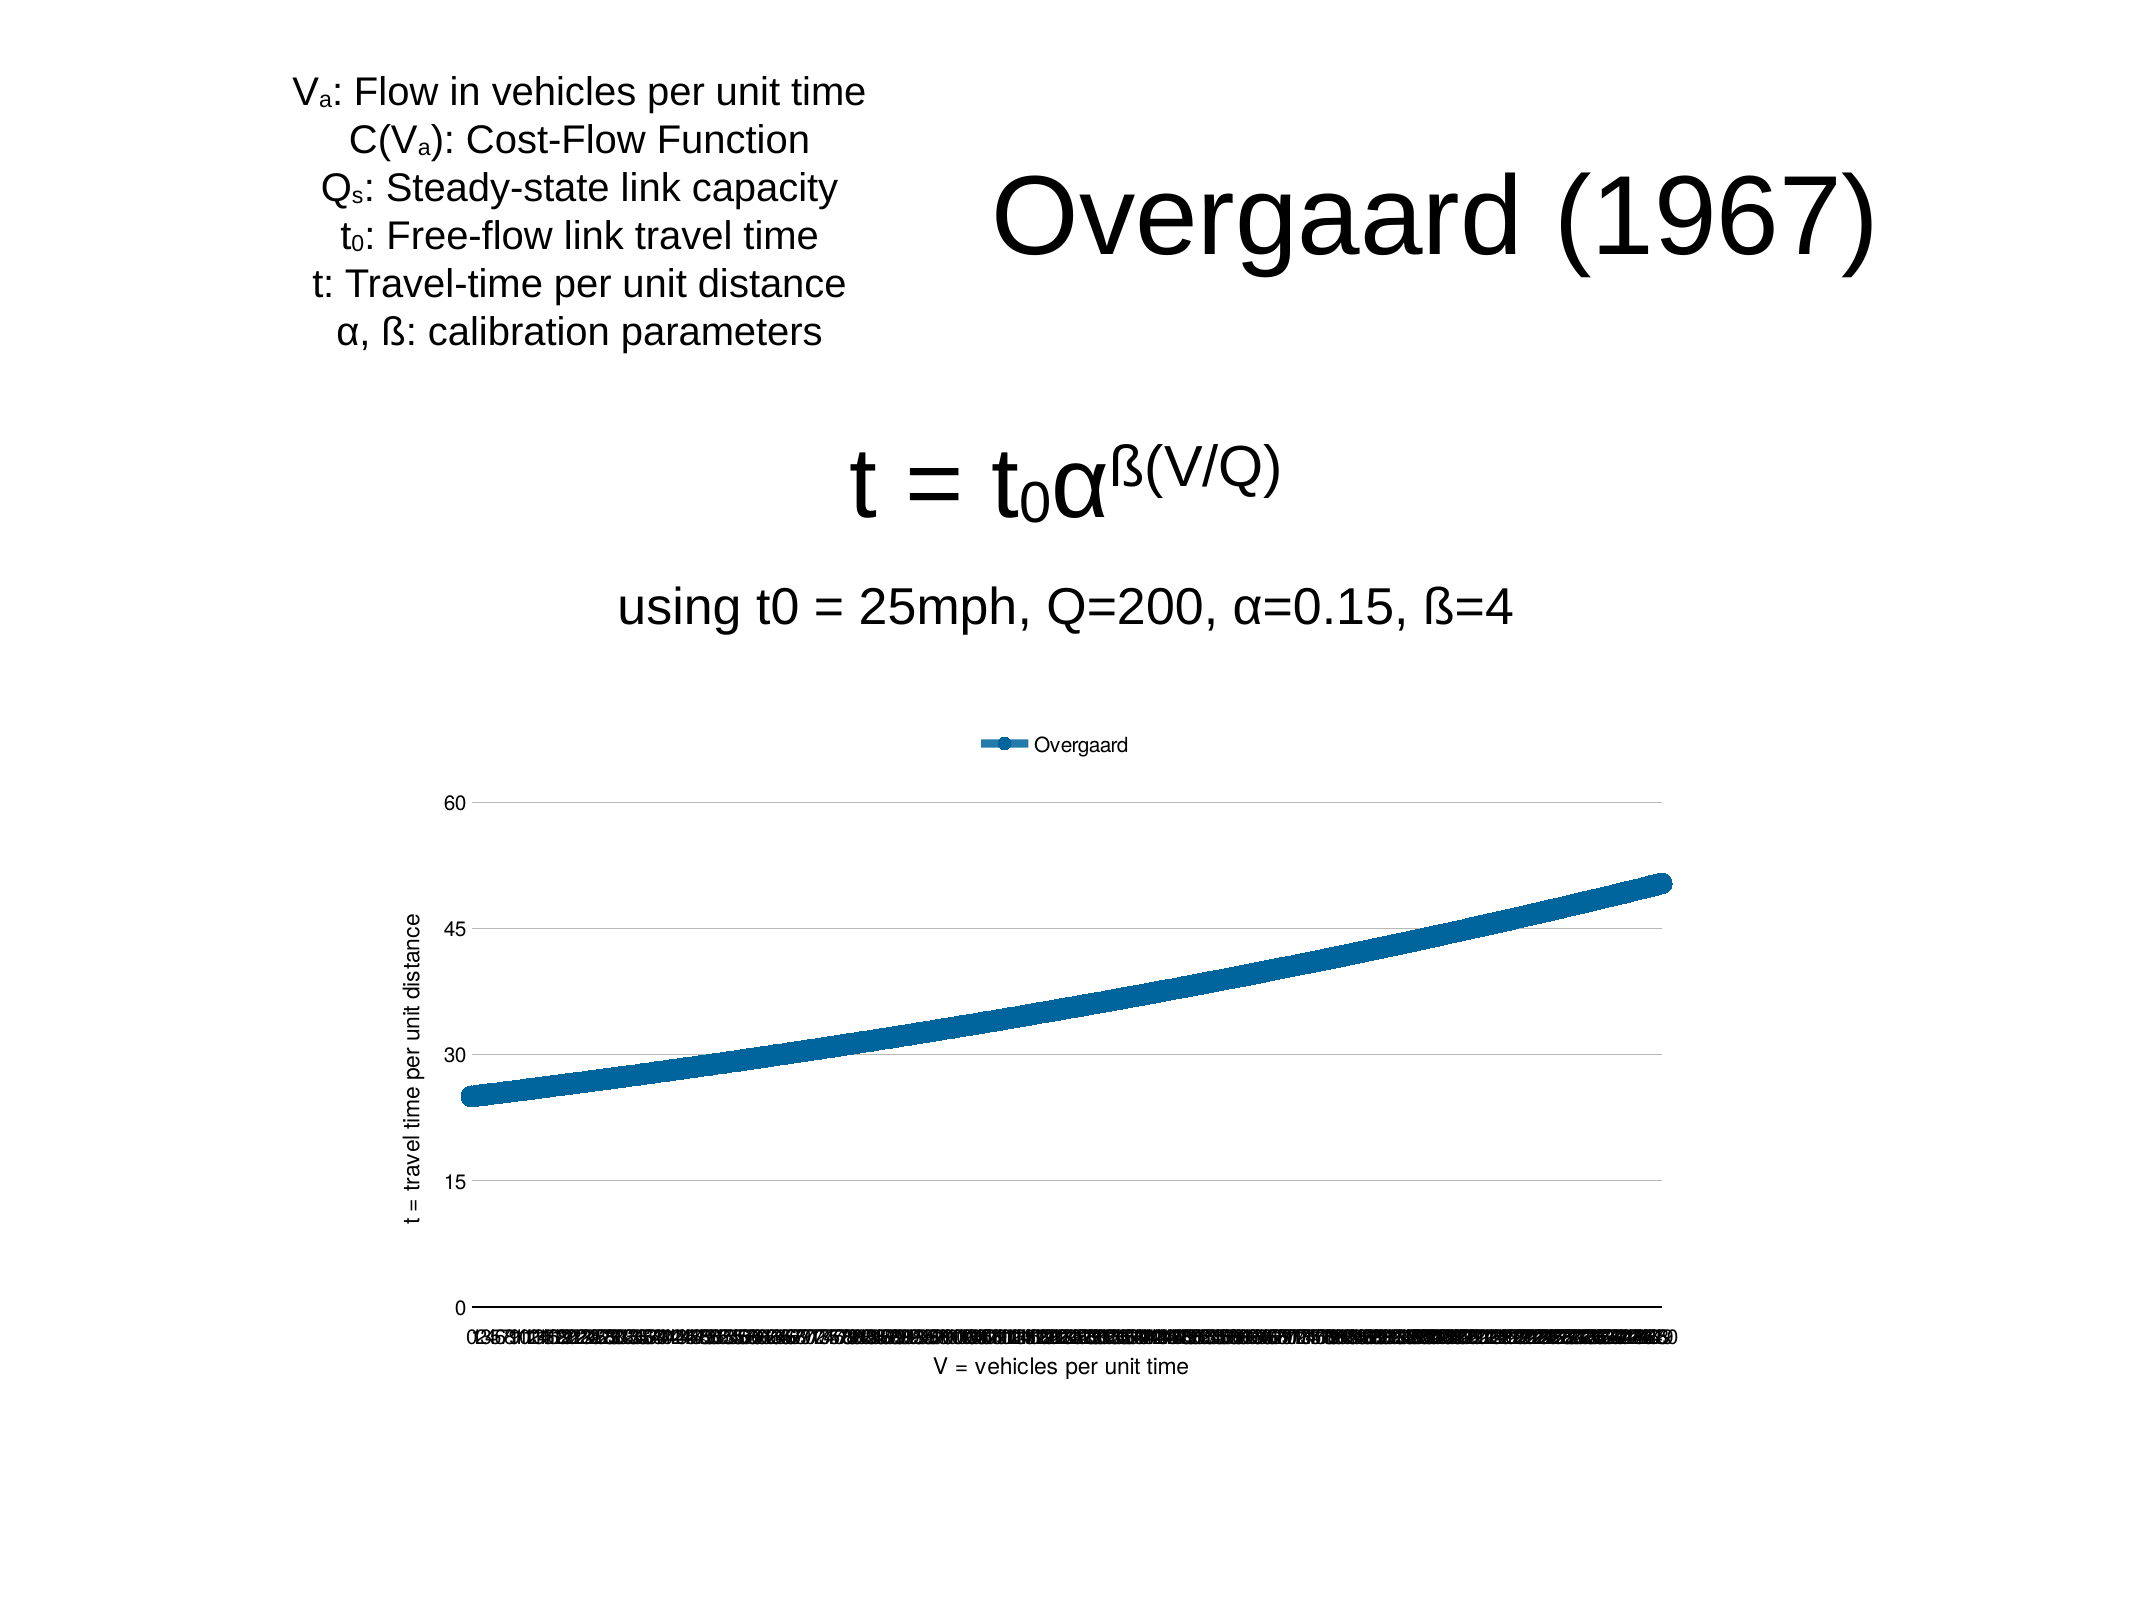

Va: Flow in vehicles per unit time
C(Va): Cost-Flow Function
Qs: Steady-state link capacity
t0: Free-flow link travel time
t: Travel-time per unit distance
α, ß: calibration parameters
Overgaard (1967)
t = t0αß(V/Q)
using t0 = 25mph, Q=200, α=0.15, ß=4

### Chart

| Category | Overgaard |
|---|---|
| 0 | 25.0 |
| 1 | 25.069979 |
| 2 | 25.140153 |
| 3 | 25.210524 |
| 4 | 25.281092 |
| 5 | 25.351858 |
| 6 | 25.422822 |
| 7 | 25.493984 |
| 8 | 25.565345 |
| 9 | 25.636907 |
| 10 | 25.708668 |
| 11 | 25.78063 |
| 12 | 25.852794 |
| 13 | 25.92516 |
| 14 | 25.997728 |
| 15 | 26.0705 |
| 16 | 26.143475 |
| 17 | 26.216655 |
| 18 | 26.290039 |
| 19 | 26.363629 |
| 20 | 26.437425 |
| 21 | 26.511427 |
| 22 | 26.585636 |
| 23 | 26.660053 |
| 24 | 26.734679 |
| 25 | 26.809513 |
| 26 | 26.884557 |
| 27 | 26.959811 |
| 28 | 27.035275 |
| 29 | 27.110951 |
| 30 | 27.186839 |
| 31 | 27.262939 |
| 32 | 27.339252 |
| 33 | 27.415779 |
| 34 | 27.492519 |
| 35 | 27.569475 |
| 36 | 27.646646 |
| 37 | 27.724033 |
| 38 | 27.801637 |
| 39 | 27.879458 |
| 40 | 27.957497 |
| 41 | 28.035754 |
| 42 | 28.11423 |
| 43 | 28.192926 |
| 44 | 28.271842 |
| 45 | 28.350979 |
| 46 | 28.430338 |
| 47 | 28.509919 |
| 48 | 28.589722 |
| 49 | 28.669749 |
| 50 | 28.75 |
| 51 | 28.830476 |
| 52 | 28.911176 |
| 53 | 28.992103 |
| 54 | 29.073256 |
| 55 | 29.154637 |
| 56 | 29.236245 |
| 57 | 29.318081 |
| 58 | 29.400147 |
| 59 | 29.482443 |
| 60 | 29.564968 |
| 61 | 29.647725 |
| 62 | 29.730713 |
| 63 | 29.813934 |
| 64 | 29.897388 |
| 65 | 29.981075 |
| 66 | 30.064997 |
| 67 | 30.149153 |
| 68 | 30.233545 |
| 69 | 30.318173 |
| 70 | 30.403038 |
| 71 | 30.488141 |
| 72 | 30.573482 |
| 73 | 30.659061 |
| 74 | 30.744881 |
| 75 | 30.83094 |
| 76 | 30.917241 |
| 77 | 31.003783 |
| 78 | 31.090567 |
| 79 | 31.177594 |
| 80 | 31.264865 |
| 81 | 31.35238 |
| 82 | 31.44014 |
| 83 | 31.528145 |
| 84 | 31.616397 |
| 85 | 31.704896 |
| 86 | 31.793643 |
| 87 | 31.882638 |
| 88 | 31.971882 |
| 89 | 32.061377 |
| 90 | 32.151121 |
| 91 | 32.241117 |
| 92 | 32.331365 |
| 93 | 32.421865 |
| 94 | 32.512619 |
| 95 | 32.603626 |
| 96 | 32.694889 |
| 97 | 32.786406 |
| 98 | 32.878181 |
| 99 | 32.970211 |
| 100 | 33.0625 |
| 101 | 33.155047 |
| 102 | 33.247853 |
| 103 | 33.340918 |
| 104 | 33.434245 |
| 105 | 33.527832 |
| 106 | 33.621682 |
| 107 | 33.715794 |
| 108 | 33.810169 |
| 109 | 33.904809 |
| 110 | 33.999713 |
| 111 | 34.094884 |
| 112 | 34.19032 |
| 113 | 34.286024 |
| 114 | 34.381996 |
| 115 | 34.478236 |
| 116 | 34.574746 |
| 117 | 34.671526 |
| 118 | 34.768577 |
| 119 | 34.865899 |
| 120 | 34.963494 |
| 121 | 35.061362 |
| 122 | 35.159504 |
| 123 | 35.257921 |
| 124 | 35.356613 |
| 125 | 35.455581 |
| 126 | 35.554827 |
| 127 | 35.65435 |
| 128 | 35.754152 |
| 129 | 35.854233 |
| 130 | 35.954594 |
| 131 | 36.055237 |
| 132 | 36.156161 |
| 133 | 36.257367 |
| 134 | 36.358857 |
| 135 | 36.460631 |
| 136 | 36.56269 |
| 137 | 36.665034 |
| 138 | 36.767665 |
| 139 | 36.870583 |
| 140 | 36.973789 |
| 141 | 37.077284 |
| 142 | 37.181069 |
| 143 | 37.285145 |
| 144 | 37.389511 |
| 145 | 37.49417 |
| 146 | 37.599122 |
| 147 | 37.704367 |
| 148 | 37.809908 |
| 149 | 37.915743 |
| 150 | 38.021875 |
| 151 | 38.128304 |
| 152 | 38.235031 |
| 153 | 38.342056 |
| 154 | 38.449381 |
| 155 | 38.557007 |
| 156 | 38.664934 |
| 157 | 38.773163 |
| 158 | 38.881695 |
| 159 | 38.99053 |
| 160 | 39.099671 |
| 161 | 39.209116 |
| 162 | 39.318869 |
| 163 | 39.428928 |
| 164 | 39.539295 |
| 165 | 39.649972 |
| 166 | 39.760958 |
| 167 | 39.872255 |
| 168 | 39.983863 |
| 169 | 40.095784 |
| 170 | 40.208018 |
| 171 | 40.320566 |
| 172 | 40.43343 |
| 173 | 40.546609 |
| 174 | 40.660105 |
| 175 | 40.773918 |
| 176 | 40.888051 |
| 177 | 41.002502 |
| 178 | 41.117275 |
| 179 | 41.232368 |
| 180 | 41.347784 |
| 181 | 41.463522 |
| 182 | 41.579585 |
| 183 | 41.695972 |
| 184 | 41.812685 |
| 185 | 41.929725 |
| 186 | 42.047093 |
| 187 | 42.164789 |
| 188 | 42.282815 |
| 189 | 42.40117 |
| 190 | 42.519858 |
| 191 | 42.638877 |
| 192 | 42.75823 |
| 193 | 42.877916 |
| 194 | 42.997938 |
| 195 | 43.118296 |
| 196 | 43.23899 |
| 197 | 43.360023 |
| 198 | 43.481394 |
| 199 | 43.603105 |
| 200 | 43.725156 |
| 201 | 43.847549 |
| 202 | 43.970285 |
| 203 | 44.093365 |
| 204 | 44.216789 |
| 205 | 44.340558 |
| 206 | 44.464674 |
| 207 | 44.589137 |
| 208 | 44.713949 |
| 209 | 44.83911 |
| 210 | 44.964621 |
| 211 | 45.090484 |
| 212 | 45.216699 |
| 213 | 45.343267 |
| 214 | 45.47019 |
| 215 | 45.597467 |
| 216 | 45.725102 |
| 217 | 45.853093 |
| 218 | 45.981443 |
| 219 | 46.110152 |
| 220 | 46.239221 |
| 221 | 46.368651 |
| 222 | 46.498444 |
| 223 | 46.6286 |
| 224 | 46.75912 |
| 225 | 46.890006 |
| 226 | 47.021258 |
| 227 | 47.152878 |
| 228 | 47.284866 |
| 229 | 47.417223 |
| 230 | 47.549951 |
| 231 | 47.68305 |
| 232 | 47.816522 |
| 233 | 47.950368 |
| 234 | 48.084588 |
| 235 | 48.219184 |
| 236 | 48.354157 |
| 237 | 48.489507 |
| 238 | 48.625237 |
| 239 | 48.761346 |
| 240 | 48.897836 |
| 241 | 49.034709 |
| 242 | 49.171964 |
| 243 | 49.309604 |
| 244 | 49.447629 |
| 245 | 49.58604 |
| 246 | 49.724839 |
| 247 | 49.864026 |
| 248 | 50.003603 |
| 249 | 50.14357 |
| 250 | 50.28393 |